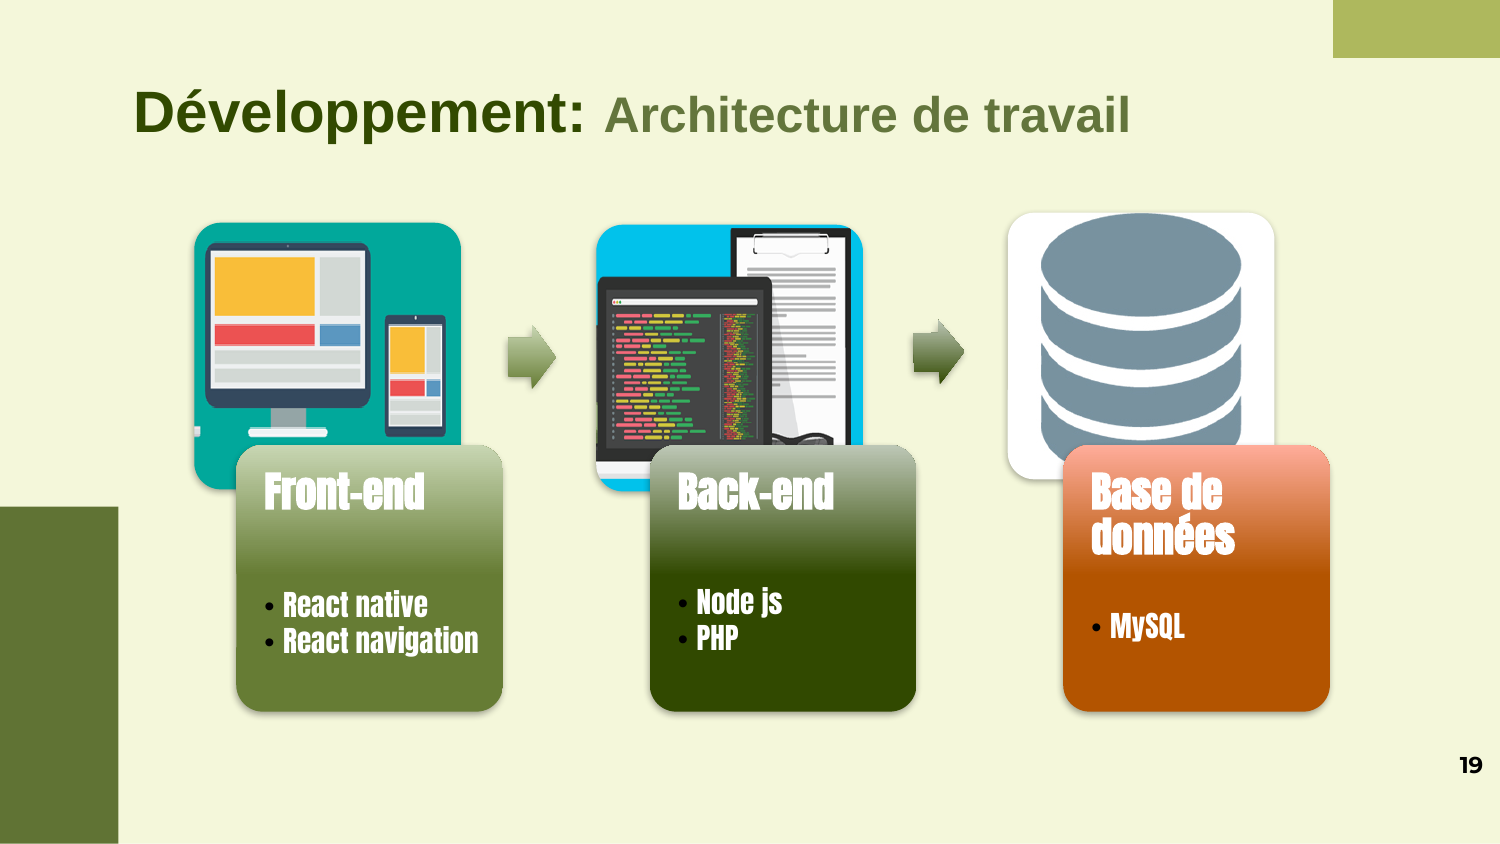

# Développement: Architecture de travail
Front-end

React native
React navigation

Back-end

Node js
PHP

Base de données

MySQL
19